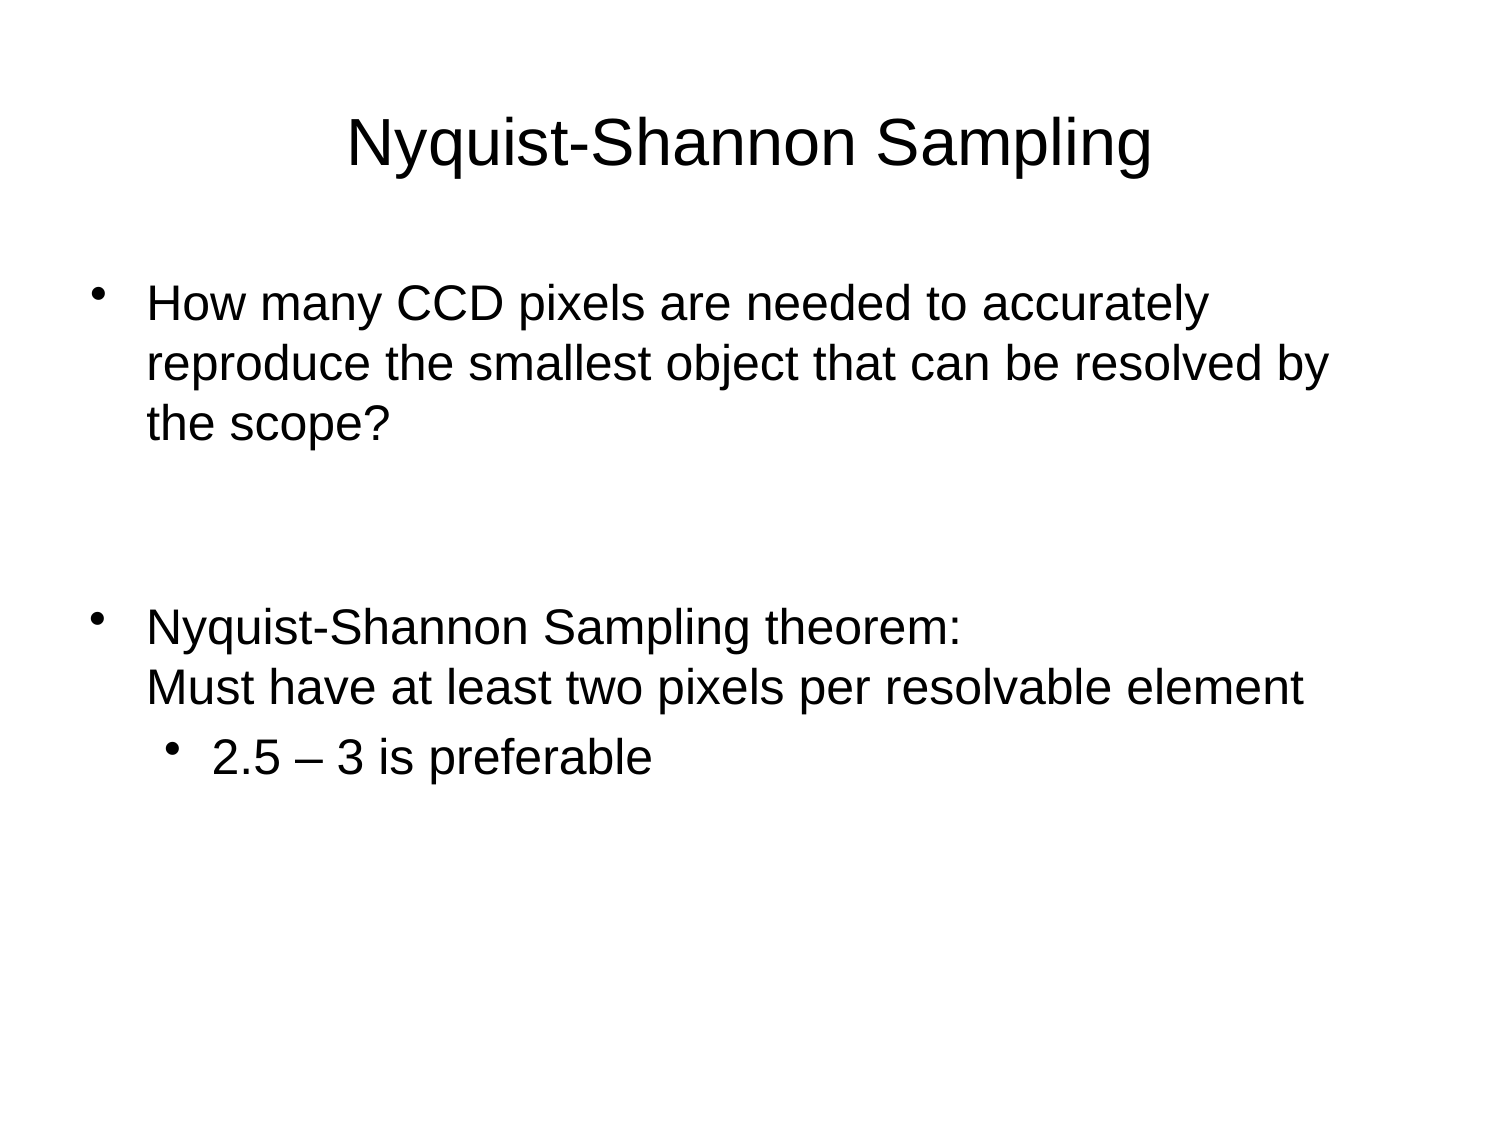

# Nyquist-Shannon Sampling
How many CCD pixels are needed to accurately reproduce the smallest object that can be resolved by the scope?
Nyquist-Shannon Sampling theorem:
Must have at least two pixels per resolvable element
2.5 – 3 is preferable